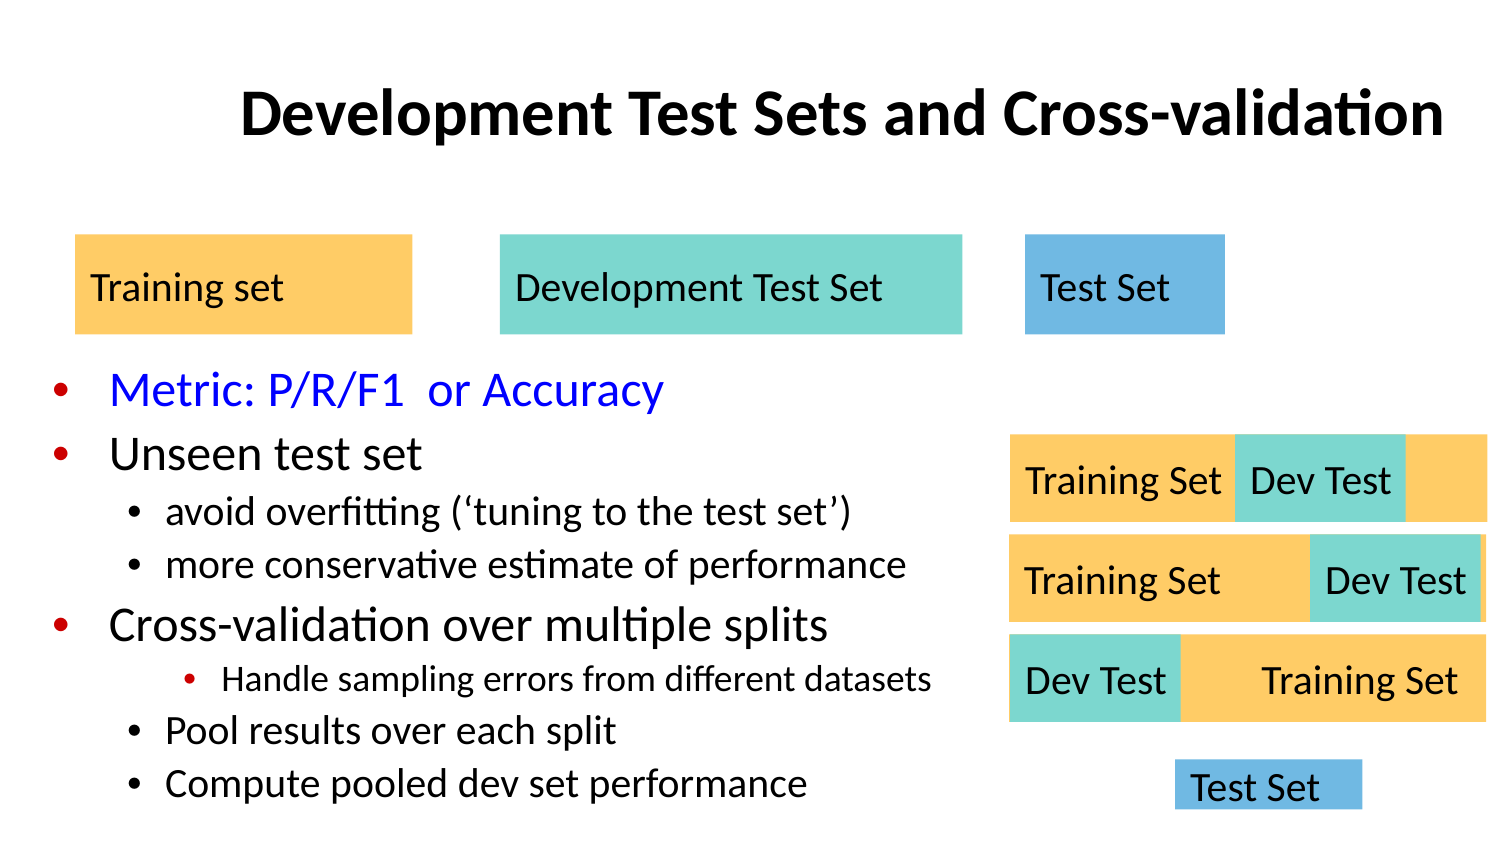

# Development Test Sets and Cross-validation

Metric: P/R/F1  or Accuracy
Unseen test set
avoid overfitting (‘tuning to the test set’)
more conservative estimate of performance
Cross-validation over multiple splits
Handle sampling errors from different datasets
Pool results over each split
Compute pooled dev set performance
Training set
Development Test Set
Test Set
Training Set
Dev Test
Training Set
Dev Test
                         Training Set
Dev Test
Test Set